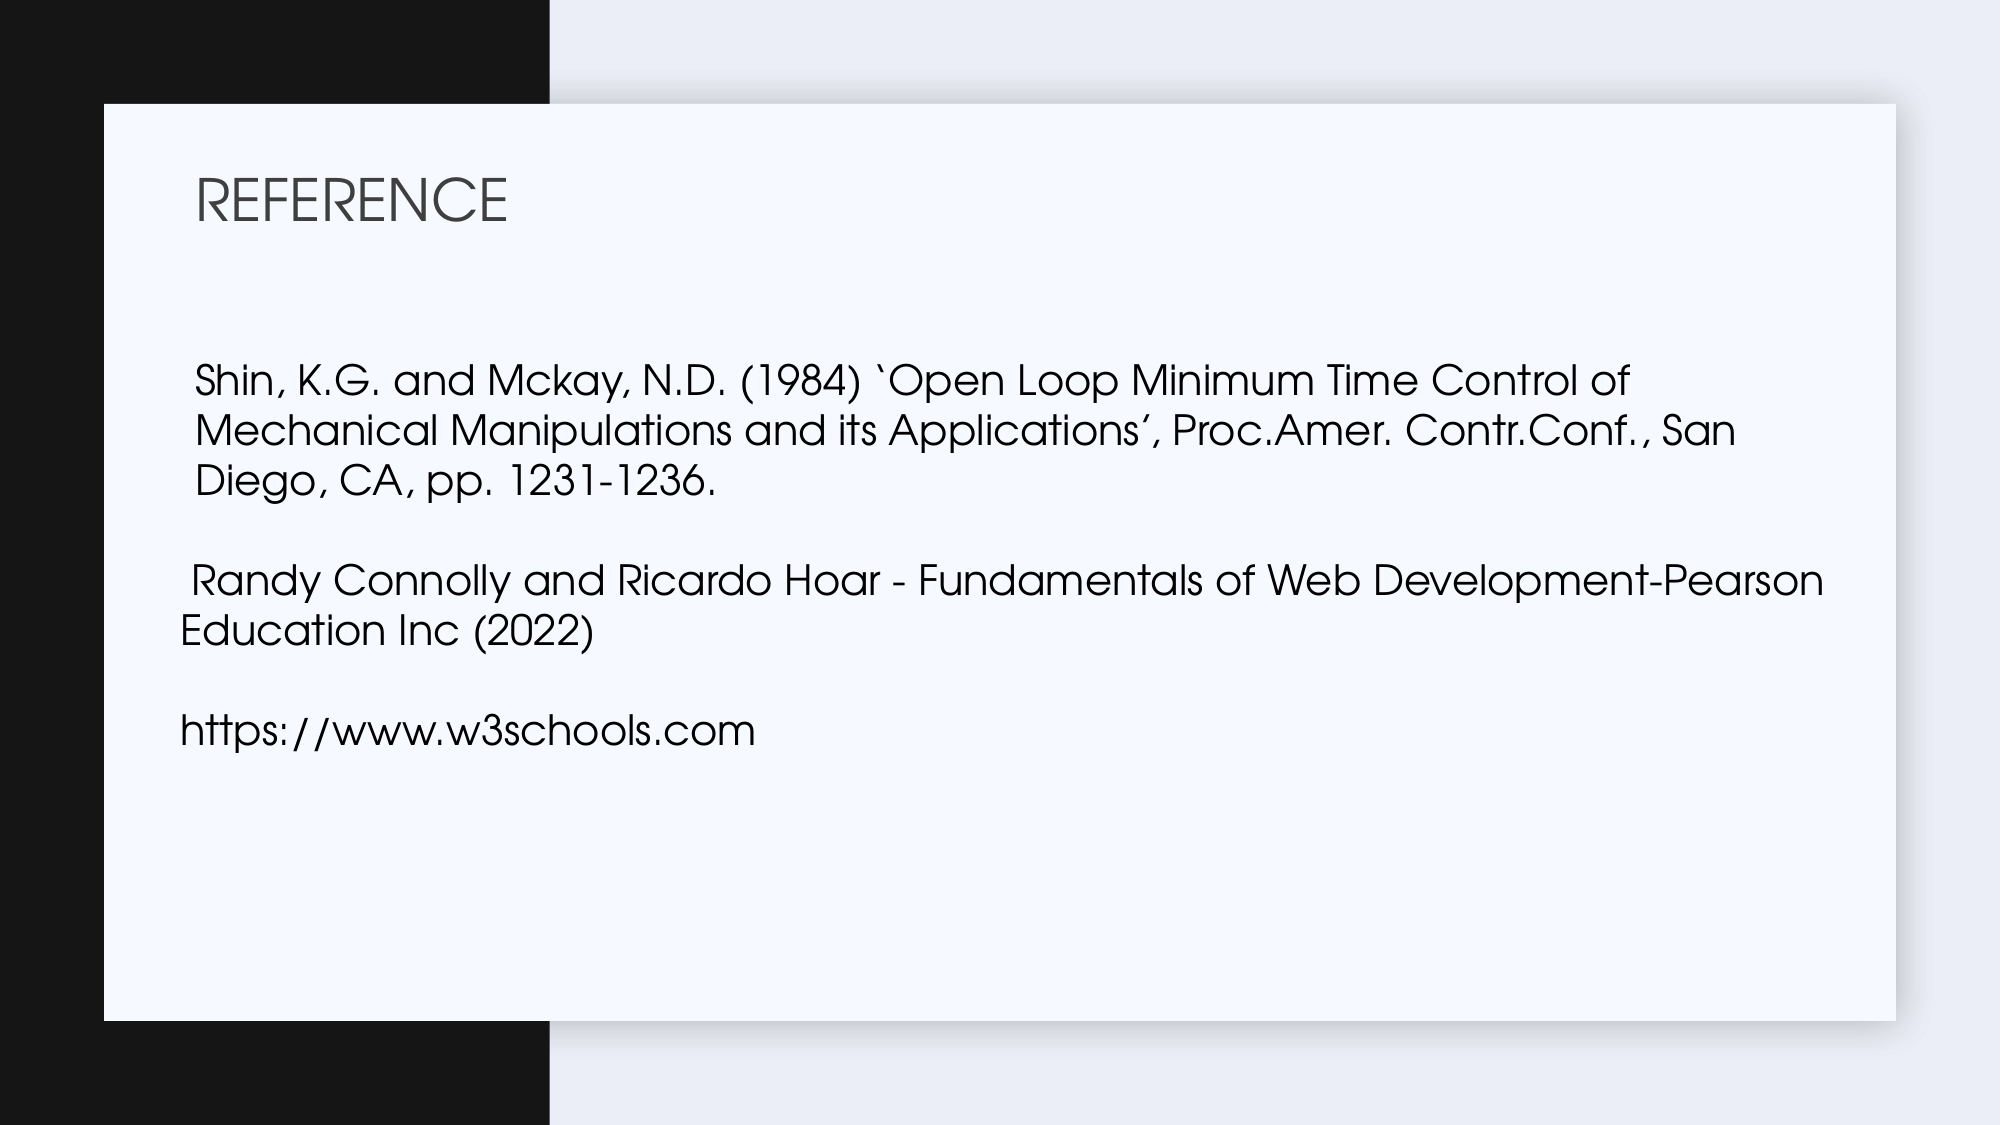

# REFERENCE
Shin, K.G. and Mckay, N.D. (1984) ‘Open Loop Minimum Time Control of Mechanical Manipulations and its Applications’, Proc.Amer. Contr.Conf., San Diego, CA, pp. 1231-1236.

 Randy Connolly and Ricardo Hoar - Fundamentals of Web Development-Pearson Education Inc (2022)

https://www.w3schools.com